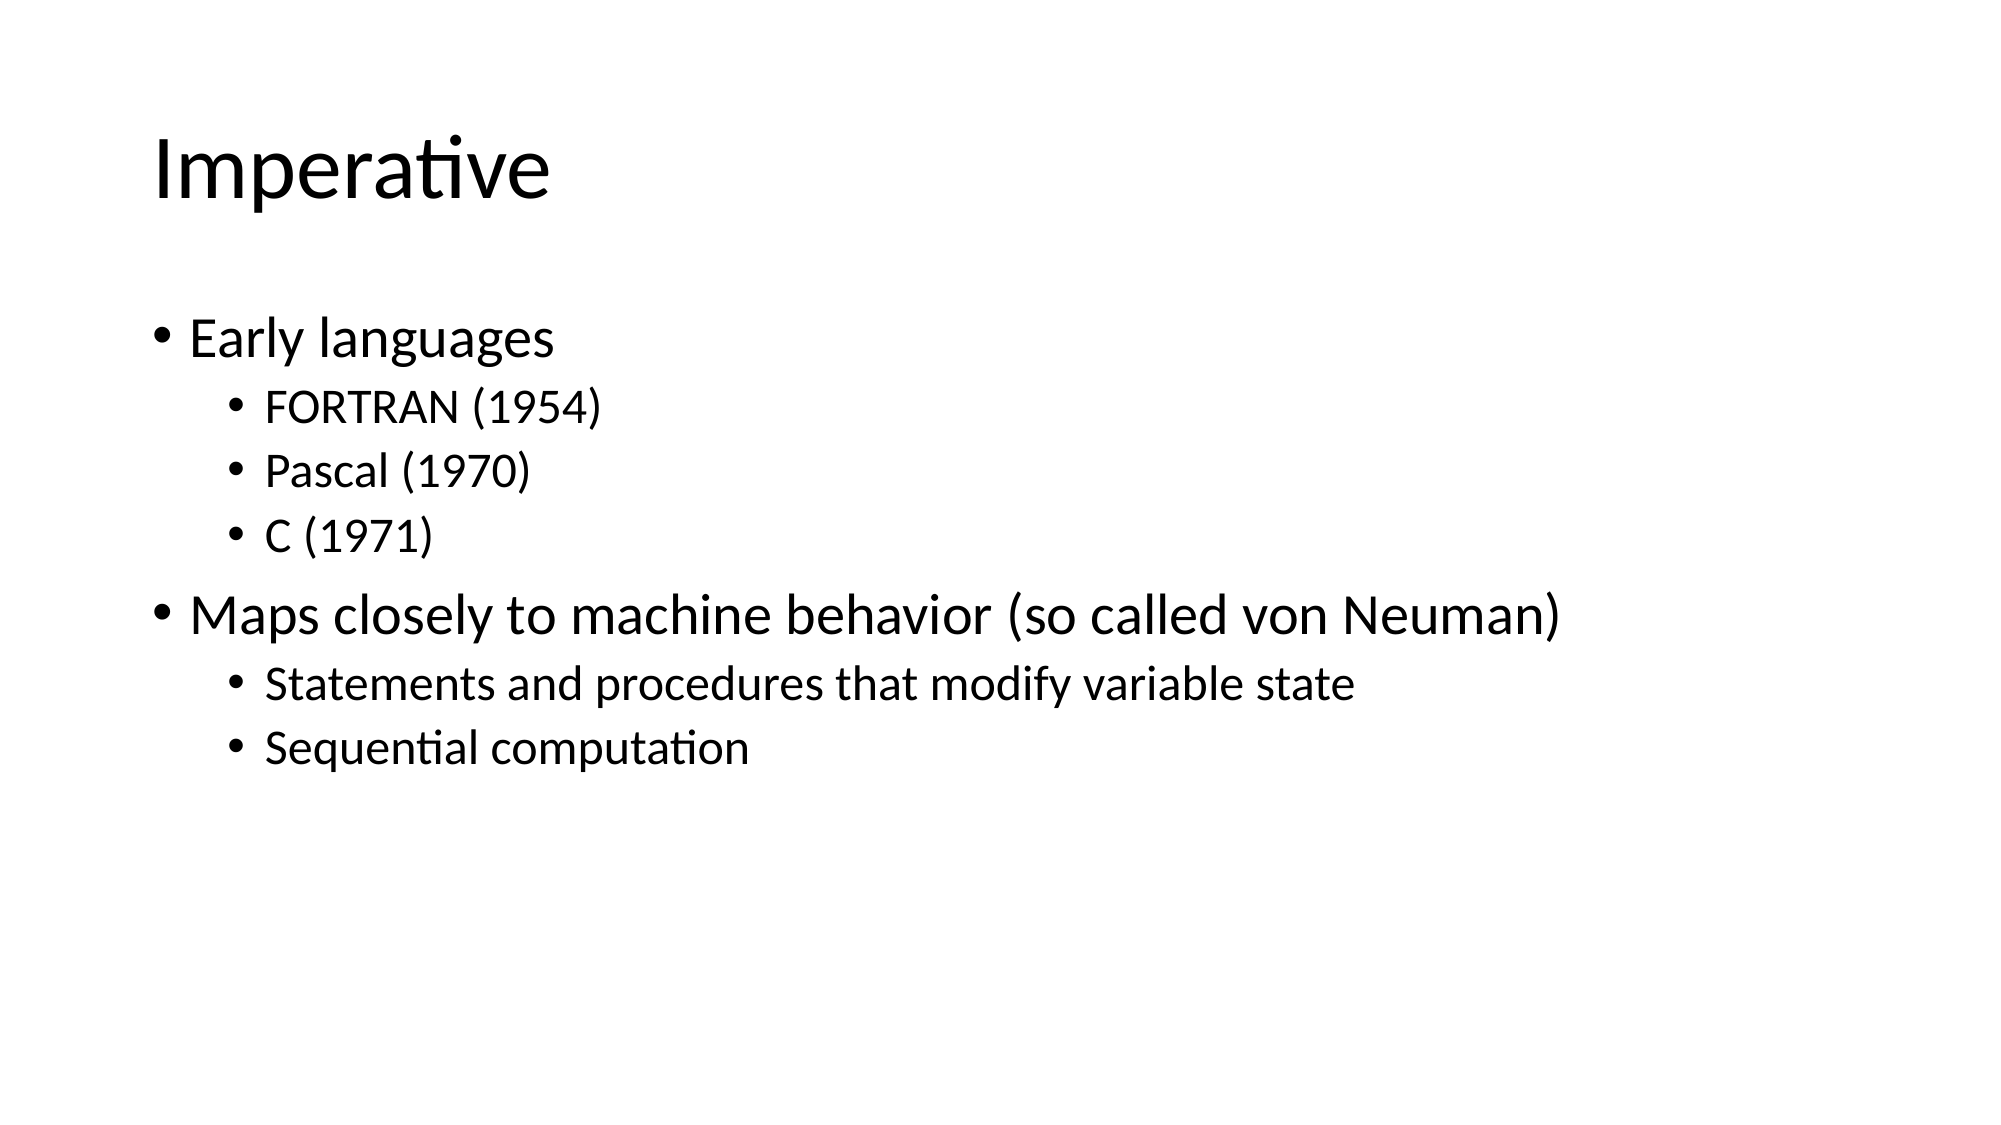

# Imperative
Early languages
FORTRAN (1954)
Pascal (1970)
C (1971)
Maps closely to machine behavior (so called von Neuman)
Statements and procedures that modify variable state
Sequential computation